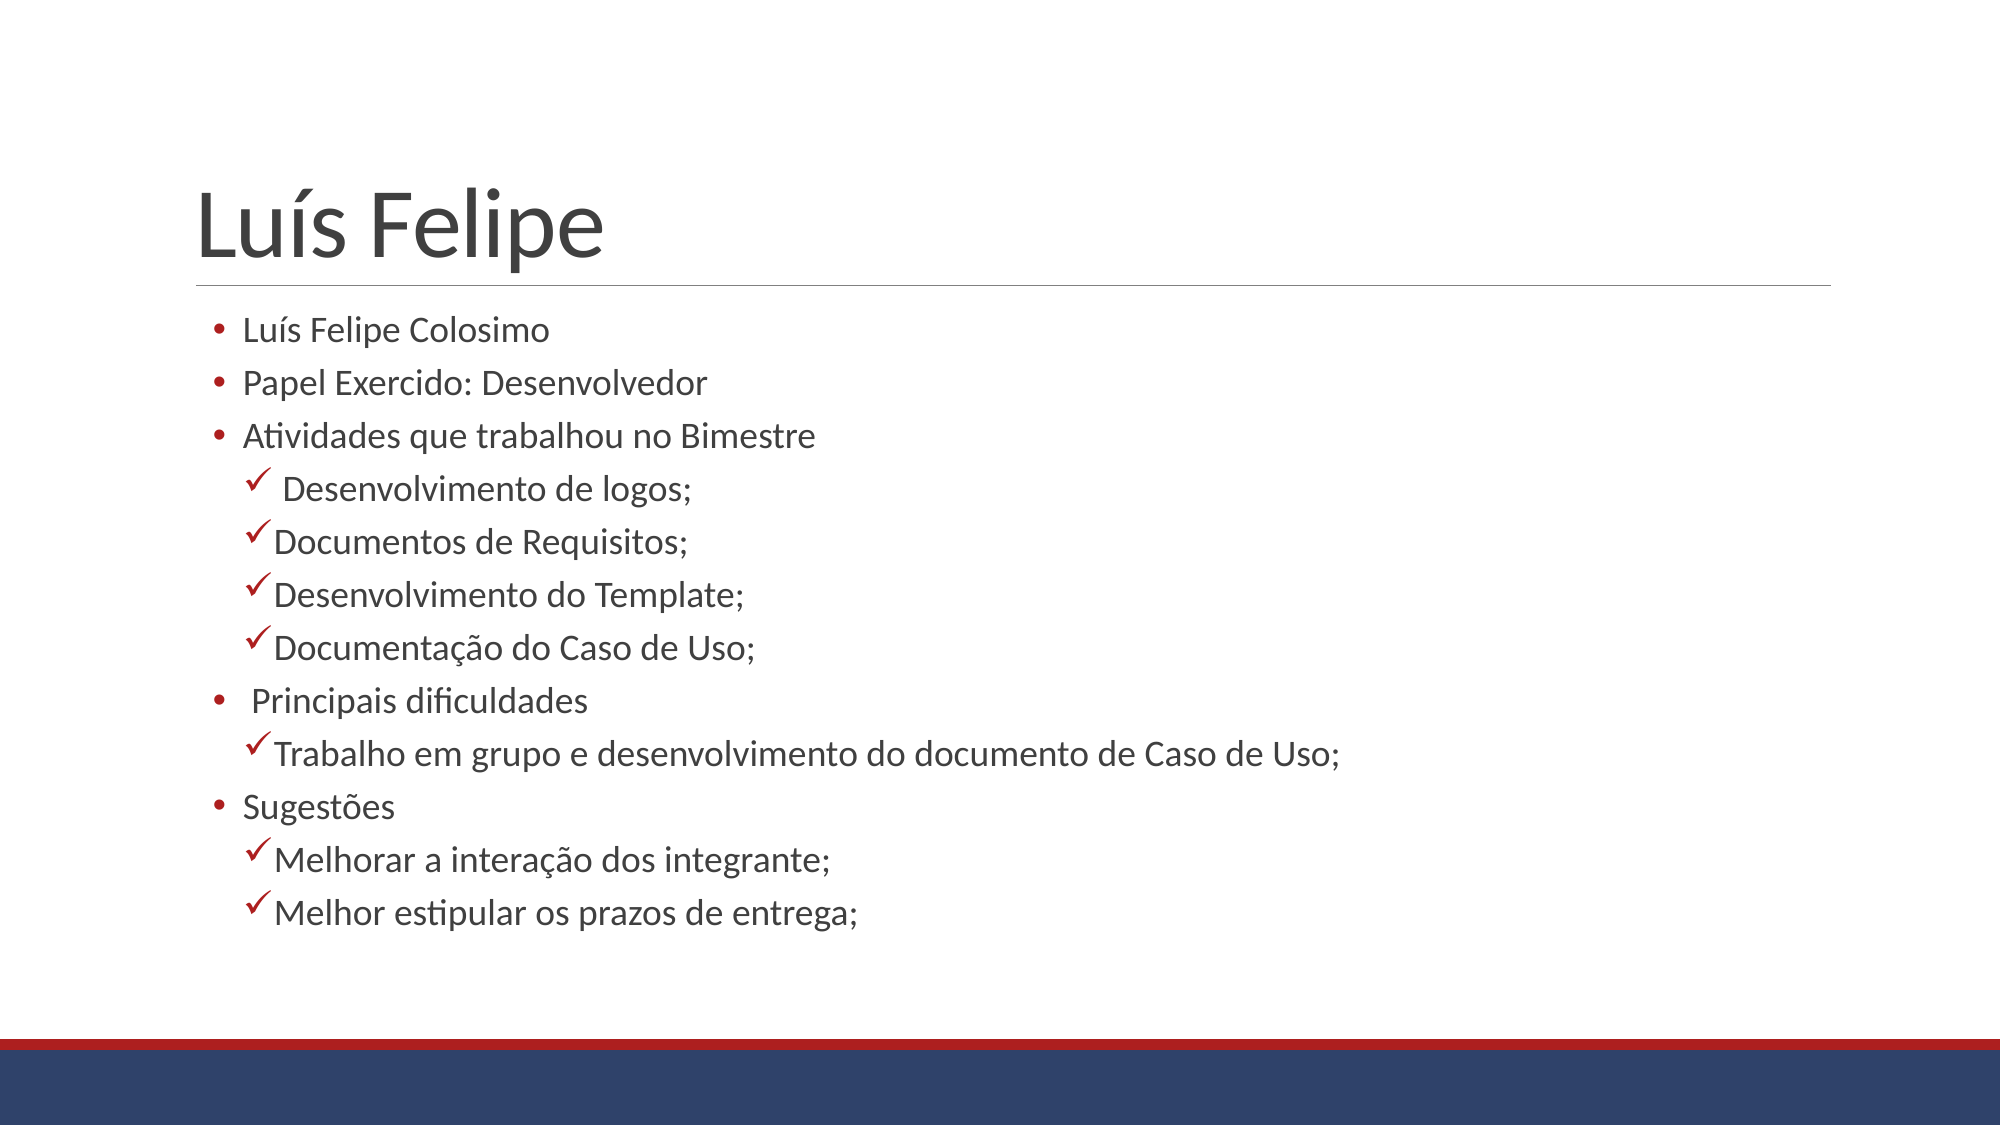

# Luís Felipe
Luís Felipe Colosimo
Papel Exercido: Desenvolvedor
Atividades que trabalhou no Bimestre
 Desenvolvimento de logos;
Documentos de Requisitos;
Desenvolvimento do Template;
Documentação do Caso de Uso;
 Principais dificuldades
Trabalho em grupo e desenvolvimento do documento de Caso de Uso;
Sugestões
Melhorar a interação dos integrante;
Melhor estipular os prazos de entrega;